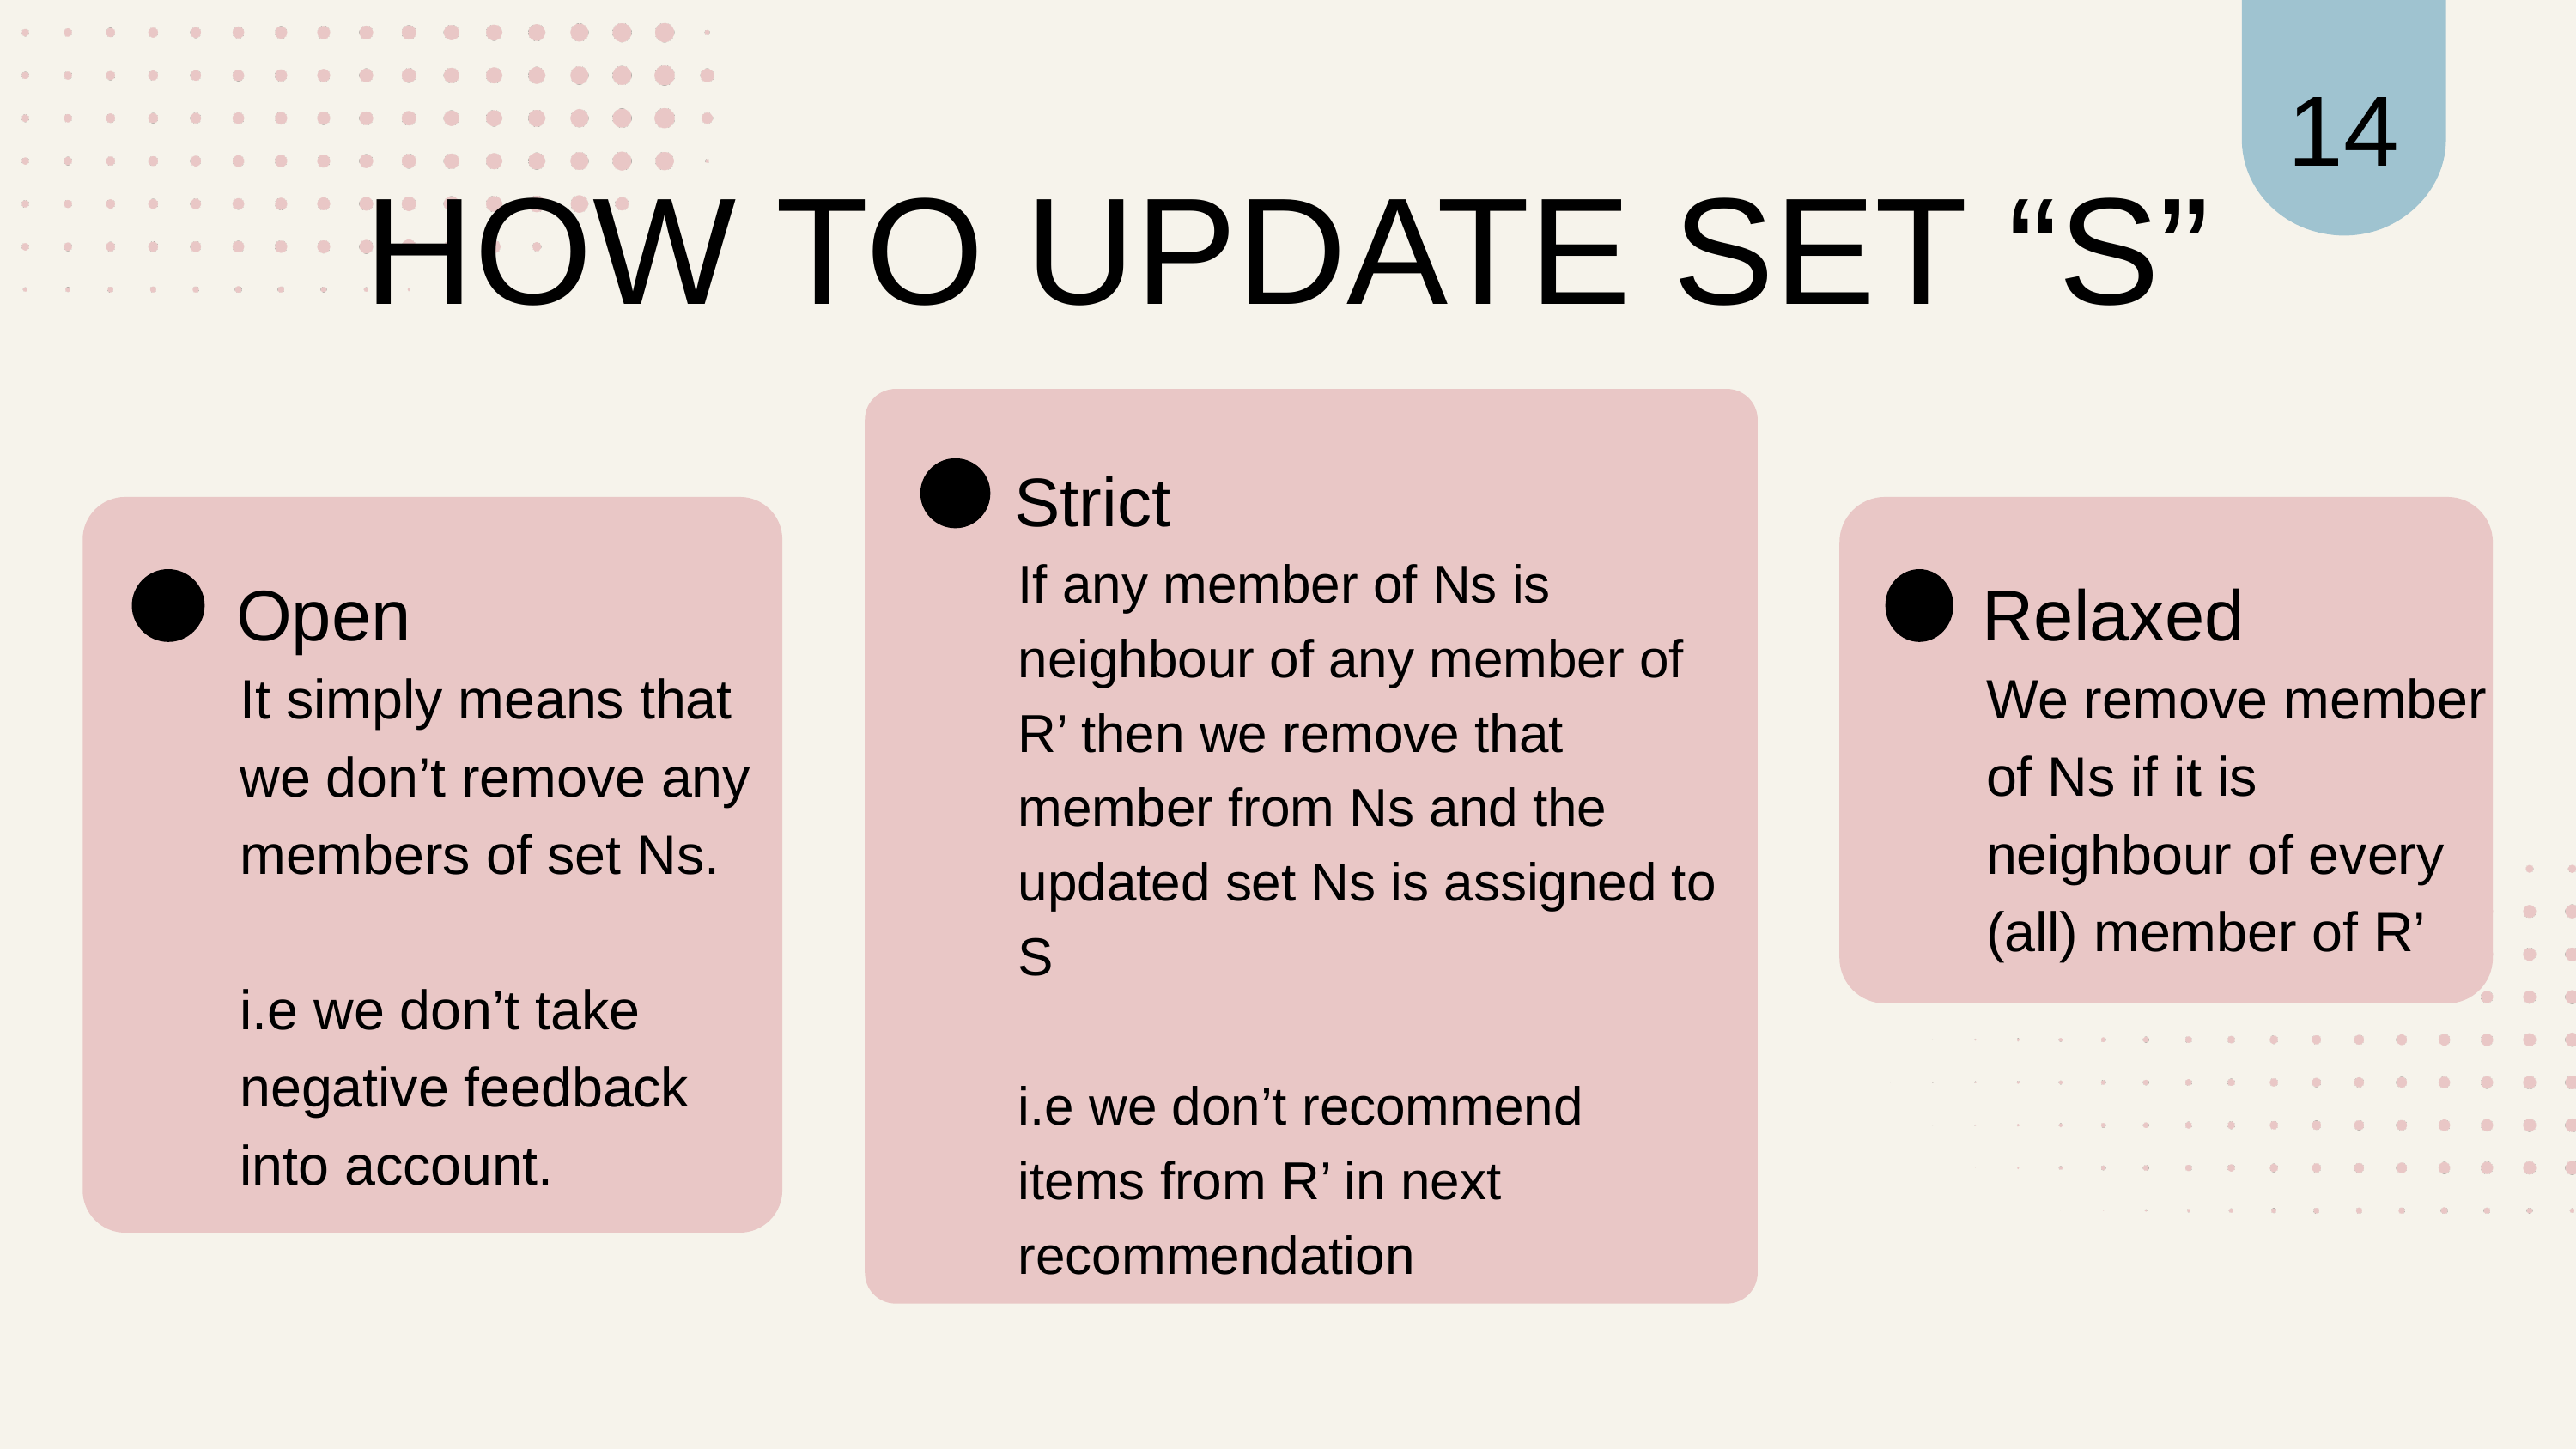

14

HOW TO UPDATE SET “S”

Strict

If any member of Ns is neighbour of any member of R’ then we remove that member from Ns and the updated set Ns is assigned to S

i.e we don’t recommend items from R’ in next recommendation

Open

It simply means that we don’t remove any members of set Ns.

i.e we don’t take negative feedback into account.

Relaxed

We remove member of Ns if it is neighbour of every (all) member of R’